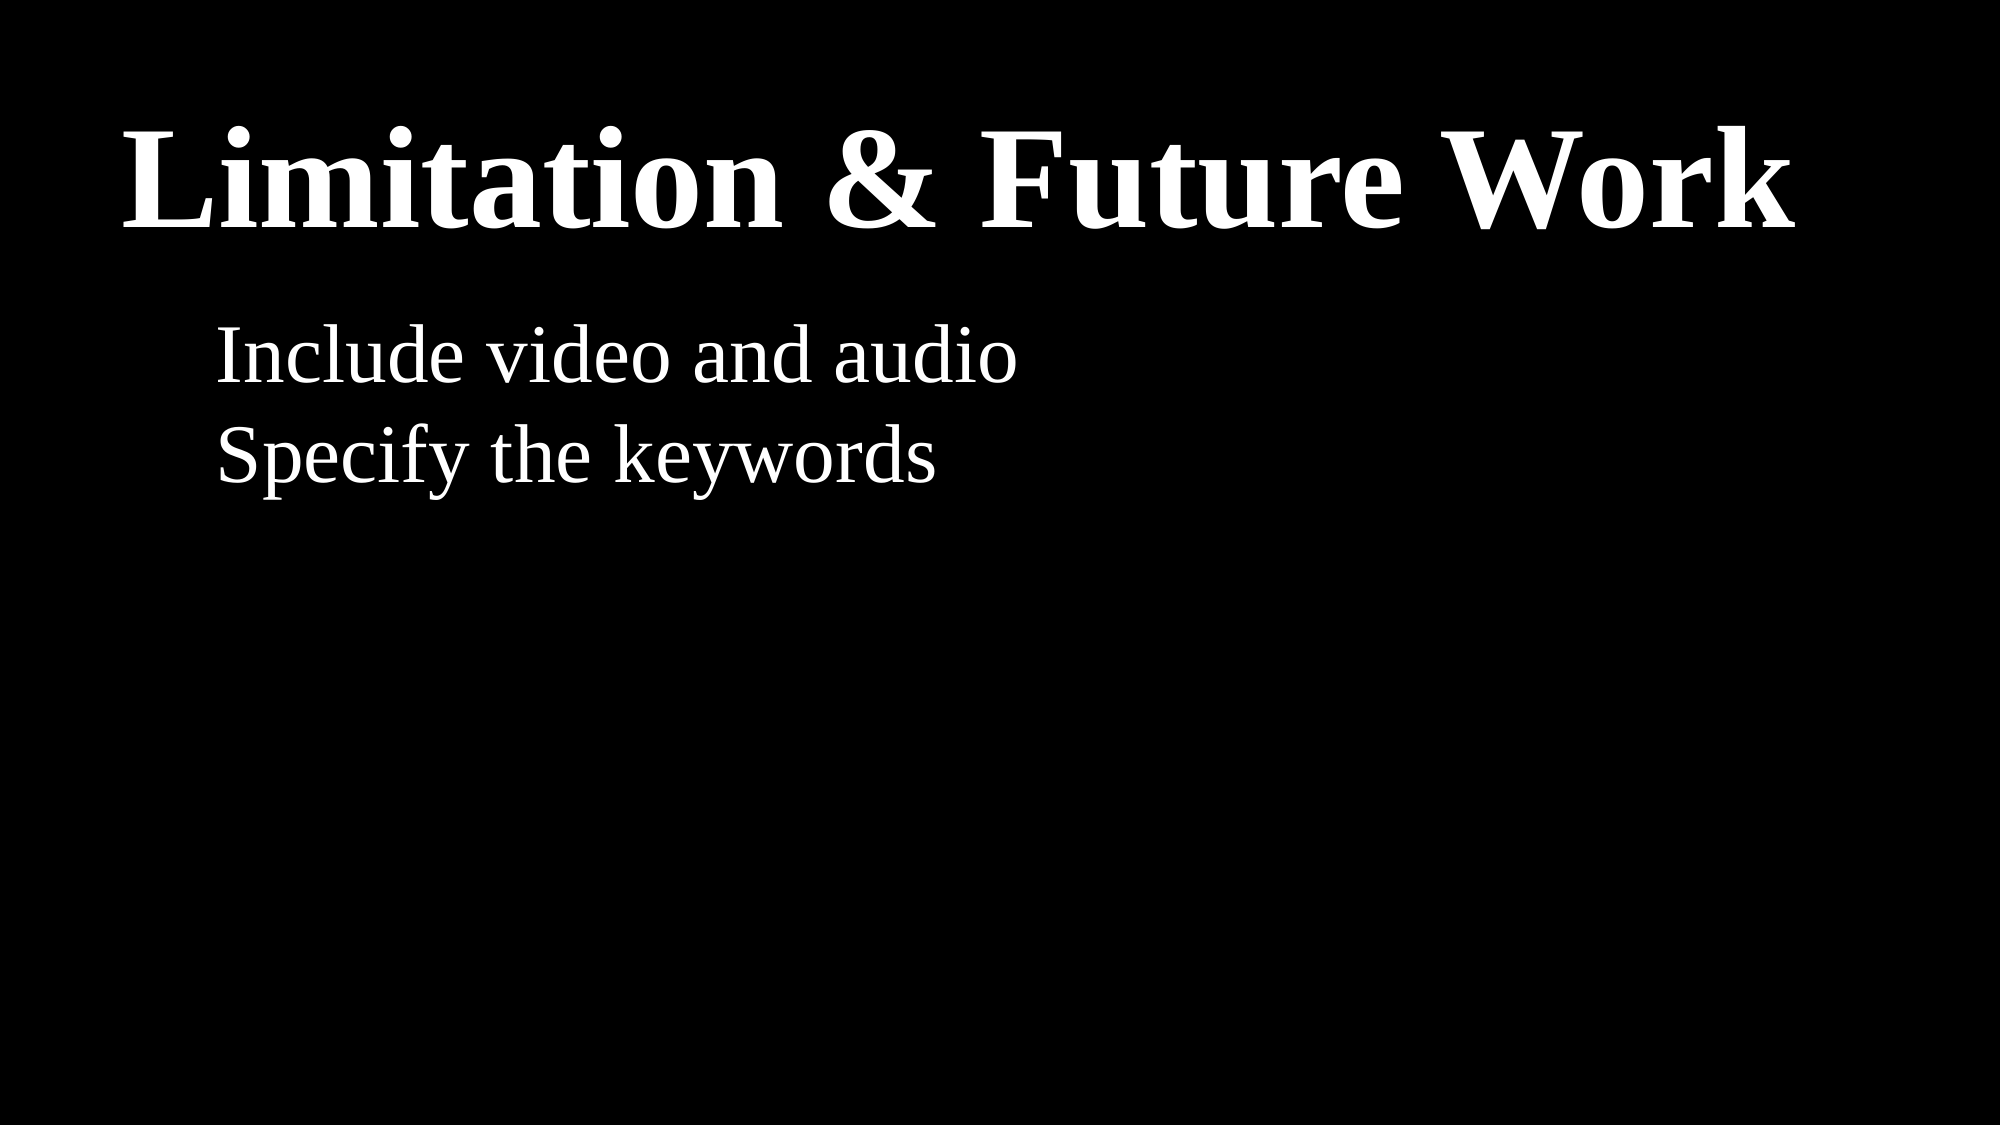

# Limitation & Future Work
Include video and audio
Specify the keywords